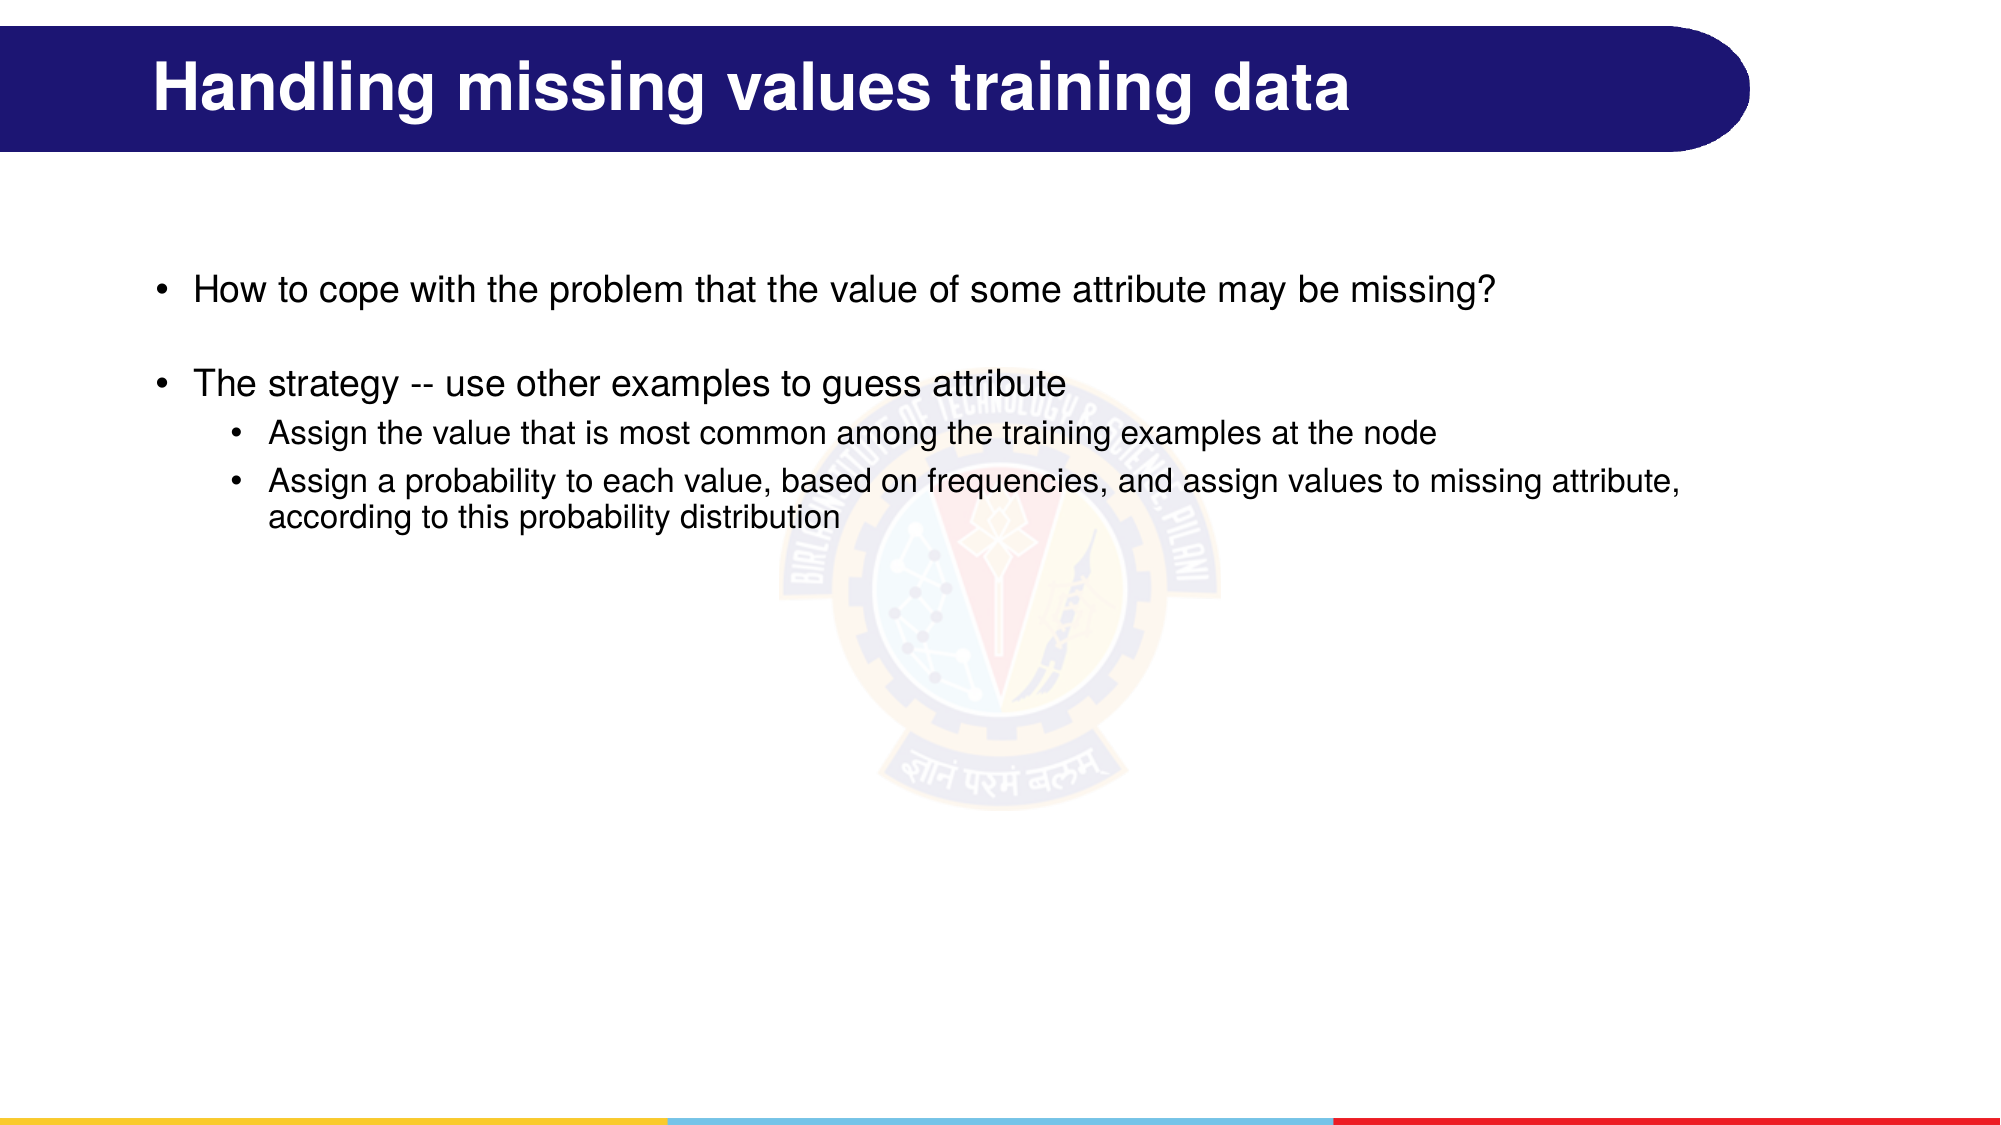

# Handling missing values training data

How to cope with the problem that the value of some attribute may be missing?

The strategy -- use other examples to guess attribute
Assign the value that is most common among the training examples at the node
Assign a probability to each value, based on frequencies, and assign values to missing attribute, according to this probability distribution